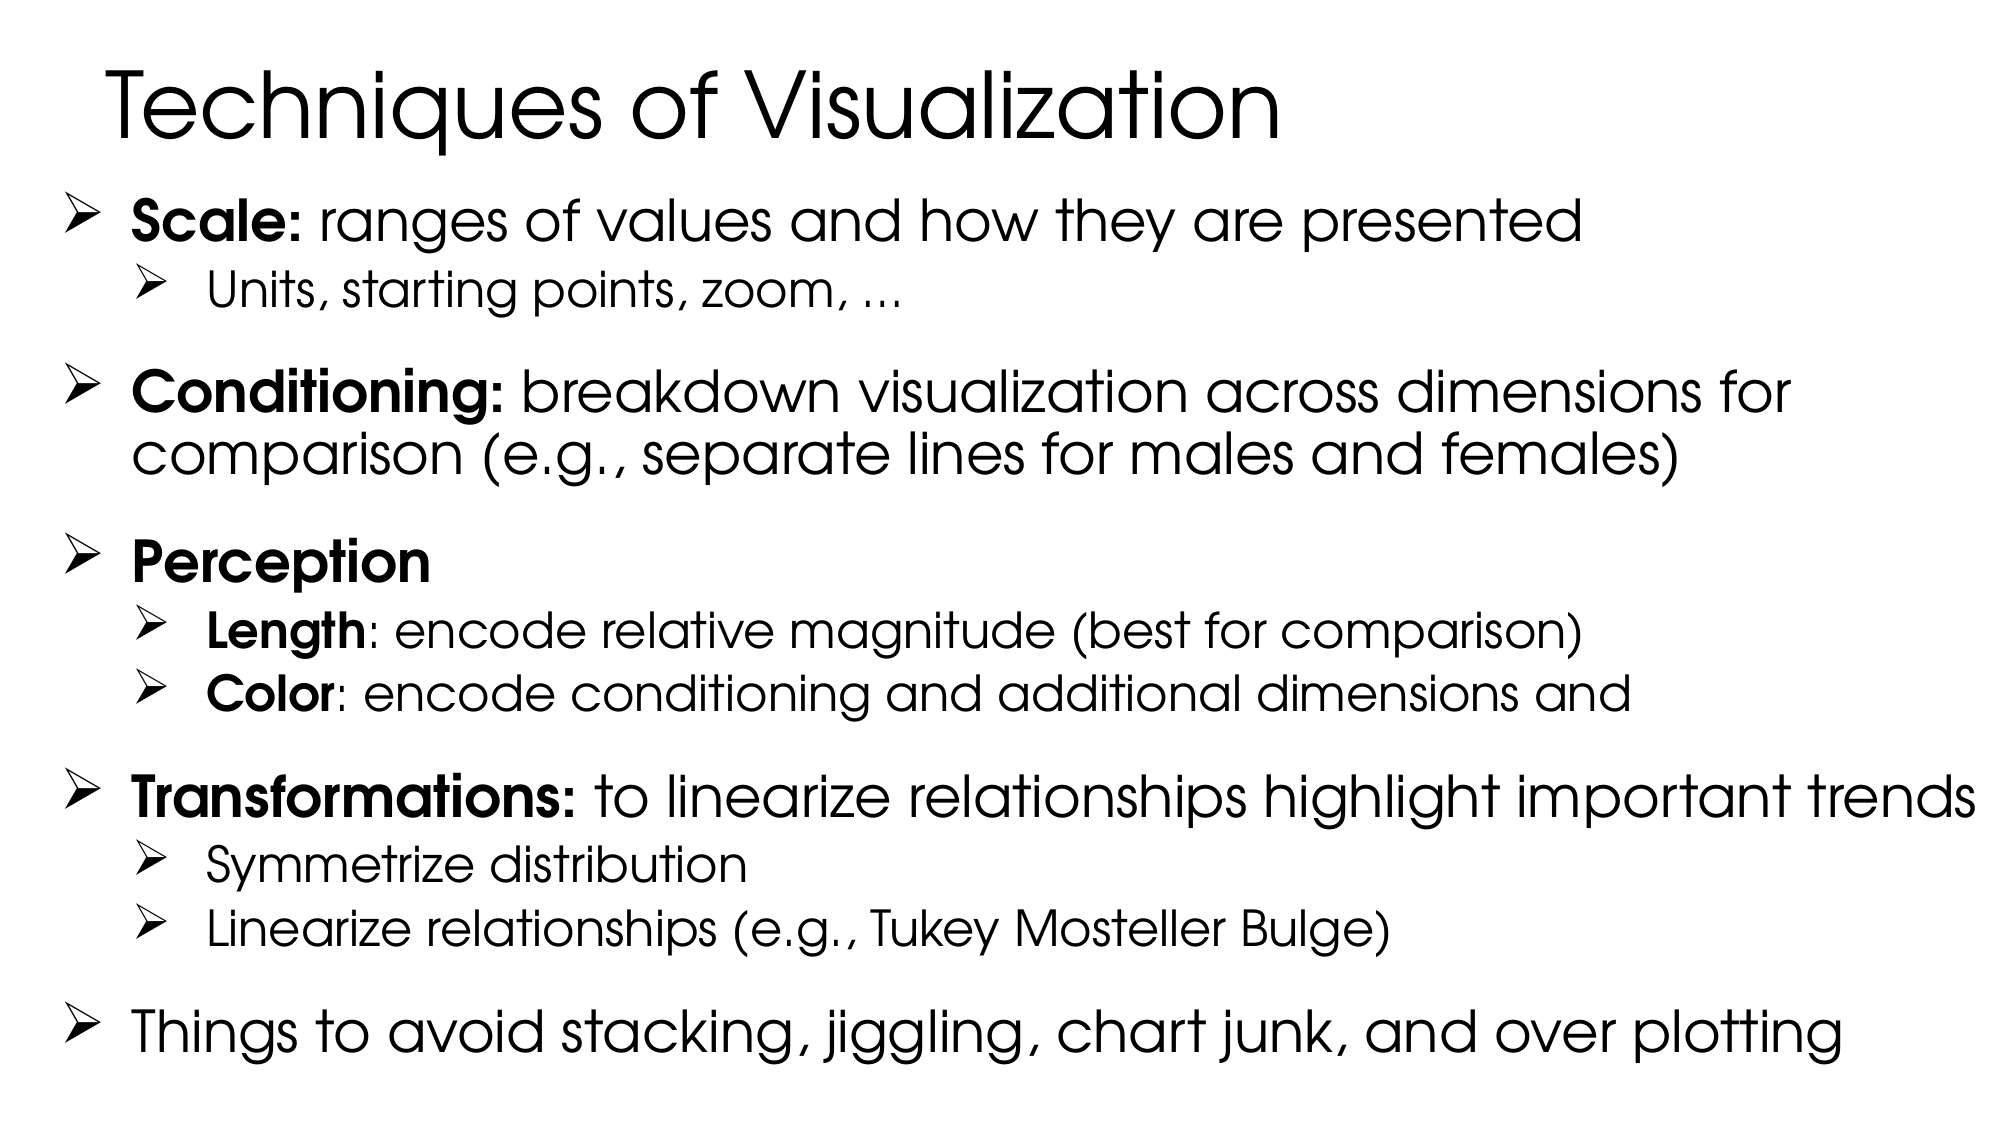

# Techniques of Visualization
Scale: ranges of values and how they are presented
Units, starting points, zoom, …
Conditioning: breakdown visualization across dimensions for comparison (e.g., separate lines for males and females)
Perception
Length: encode relative magnitude (best for comparison)
Color: encode conditioning and additional dimensions and
Transformations: to linearize relationships highlight important trends
Symmetrize distribution
Linearize relationships (e.g., Tukey Mosteller Bulge)
Things to avoid stacking, jiggling, chart junk, and over plotting